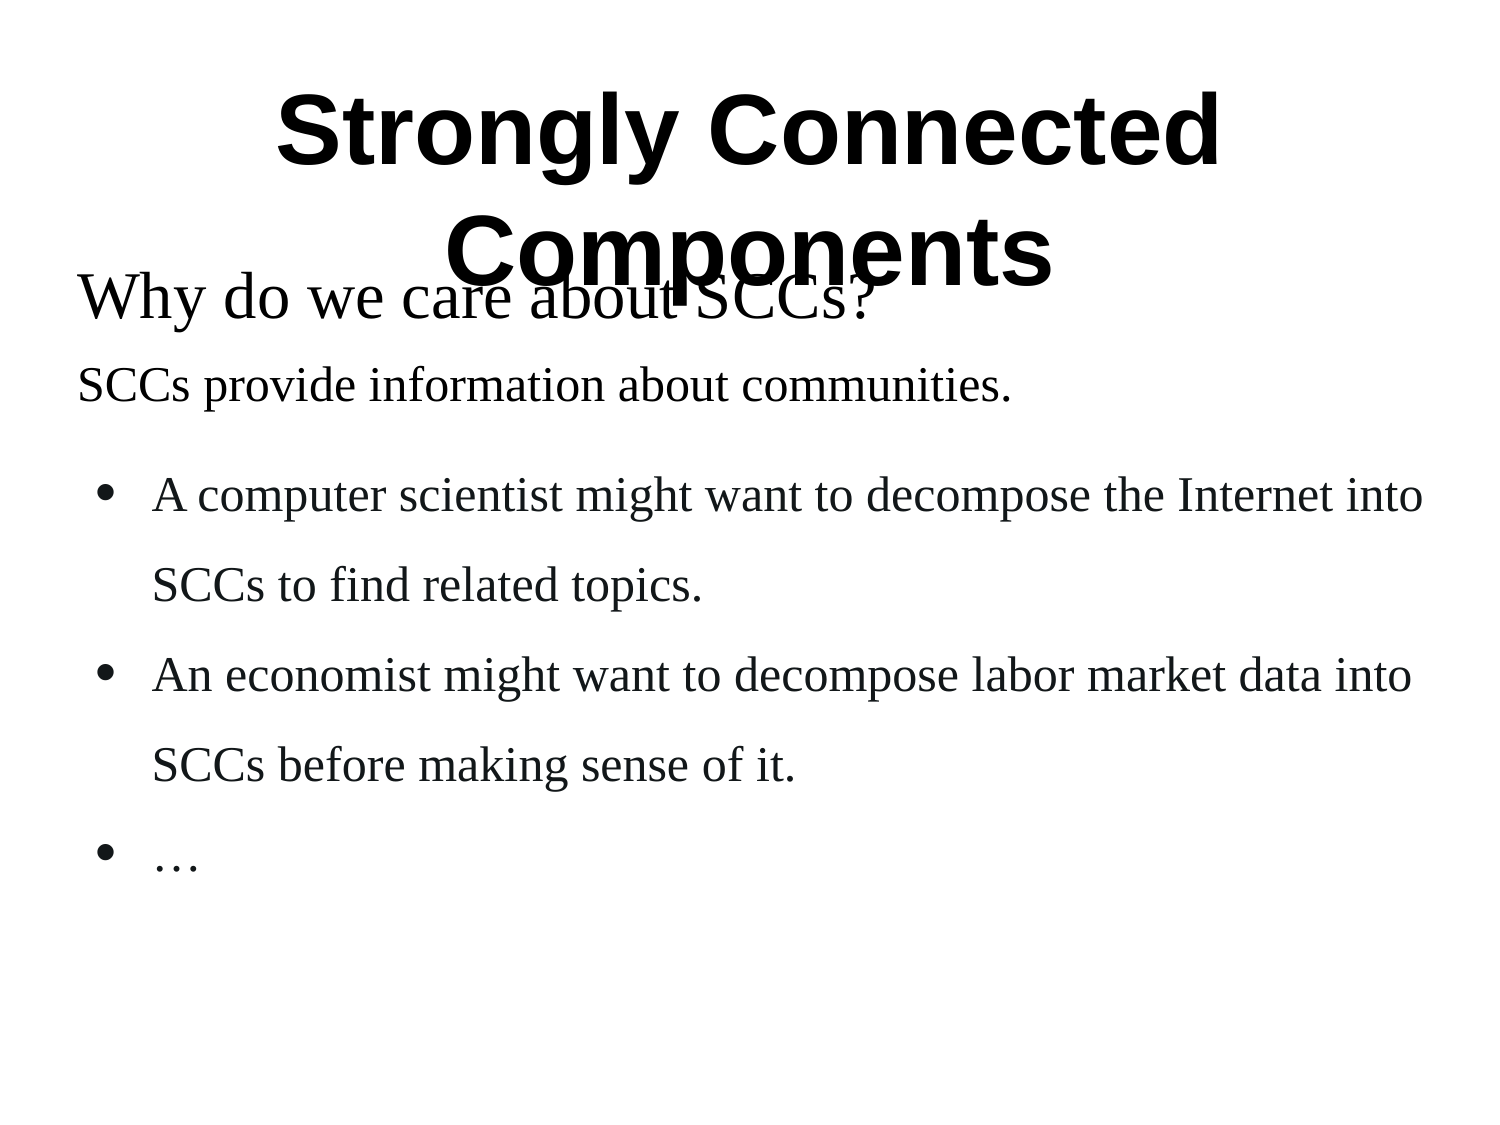

Strongly Connected Components
Why do we care about SCCs?

SCCs provide information about communities.

A computer scientist might want to decompose the Internet into SCCs to find related topics.
An economist might want to decompose labor market data into SCCs before making sense of it.
…